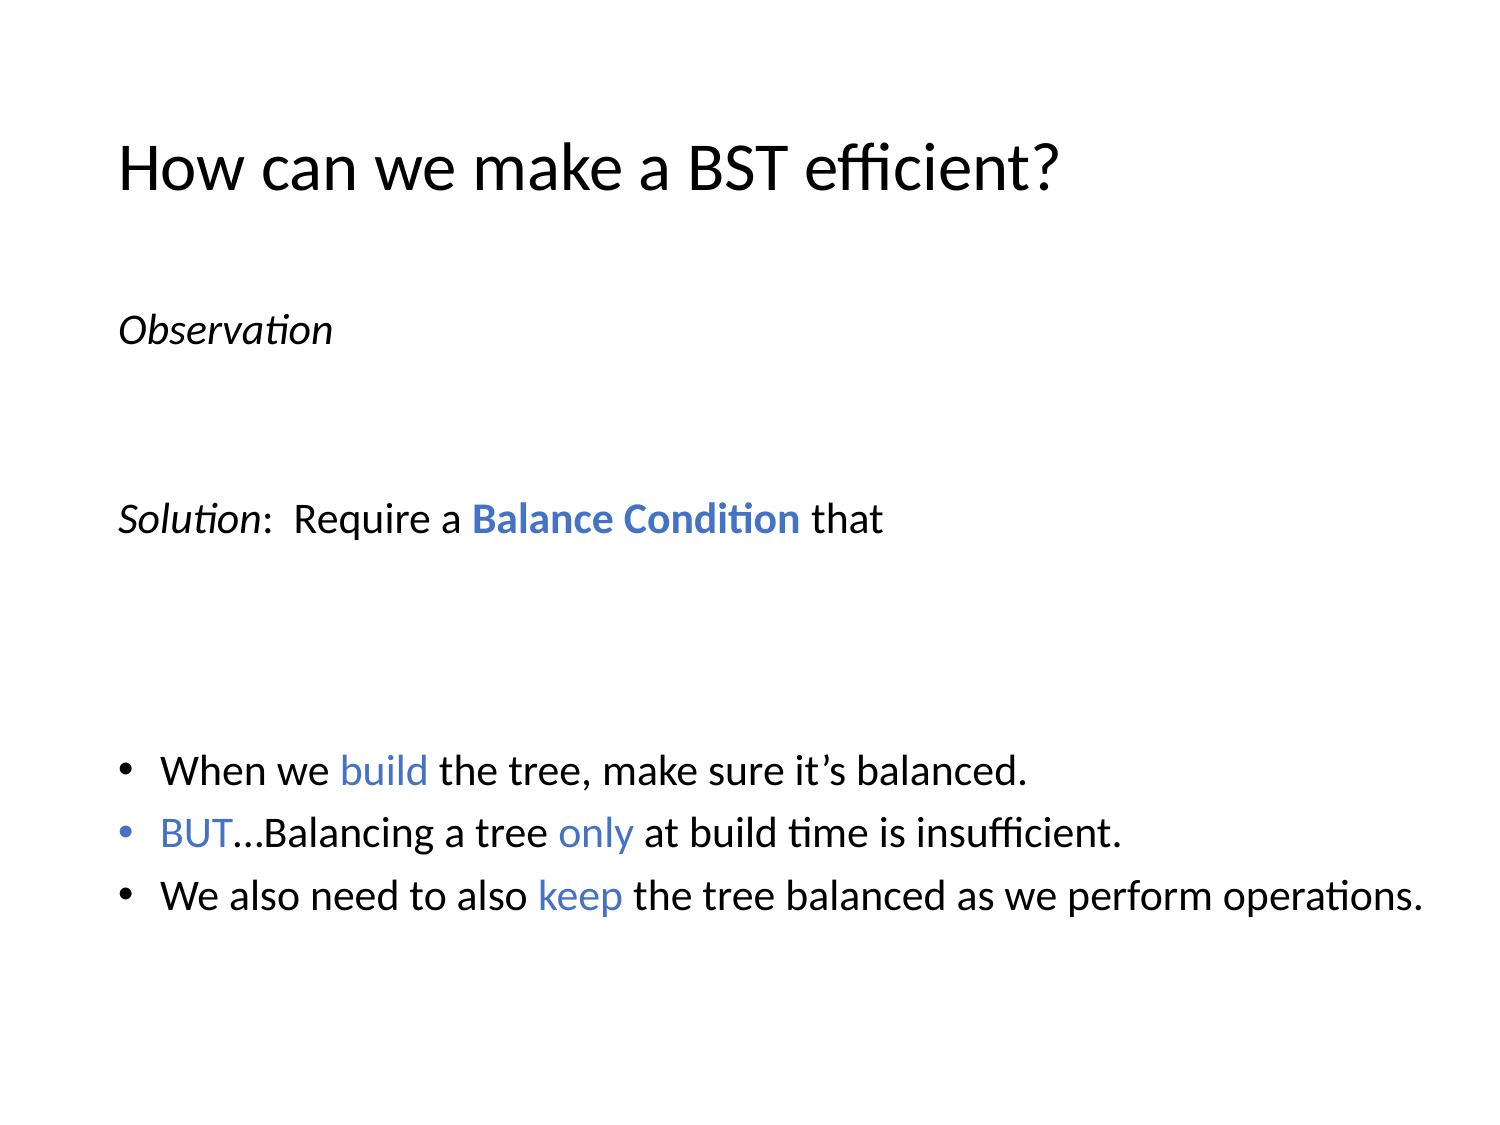

# How can we make a BST efficient?
Observation

Solution:  Require a Balance Condition that

When we build the tree, make sure it’s balanced.
BUT…Balancing a tree only at build time is insufficient.
We also need to also keep the tree balanced as we perform operations.